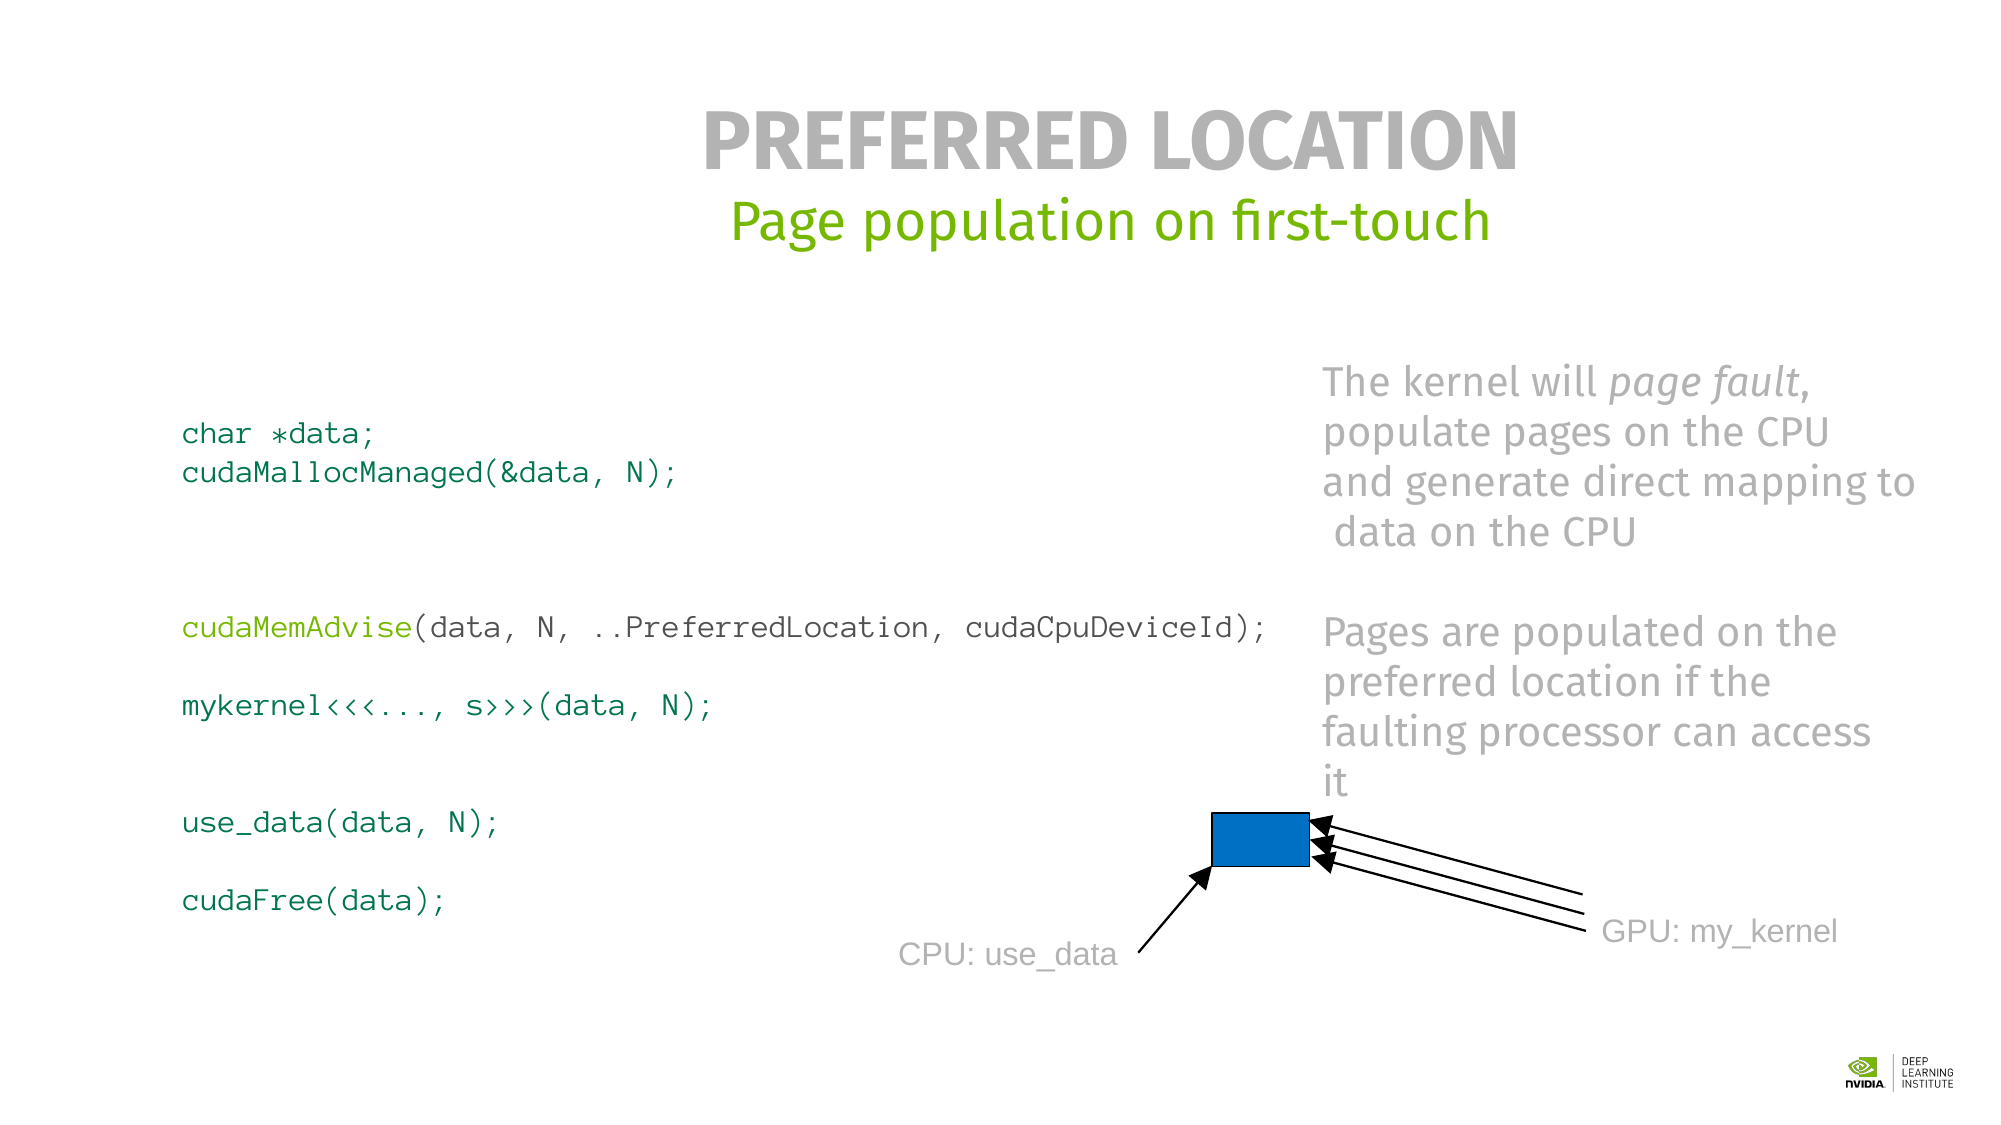

# PREFERRED LOCATION
Page population on first-touch
The kernel will page fault,
populate pages on the CPU
and generate direct mapping to  data on the CPU
char *data;  cudaMallocManaged(&data, N);
cudaMemAdvise(data, N, ..PreferredLocation, cudaCpuDeviceId);
Pages are populated on the  preferred location if the  faulting processor can access it
mykernel<<<..., s>>>(data, N);
use_data(data, N);

cudaFree(data);

GPU: my_kernel
CPU: use_data